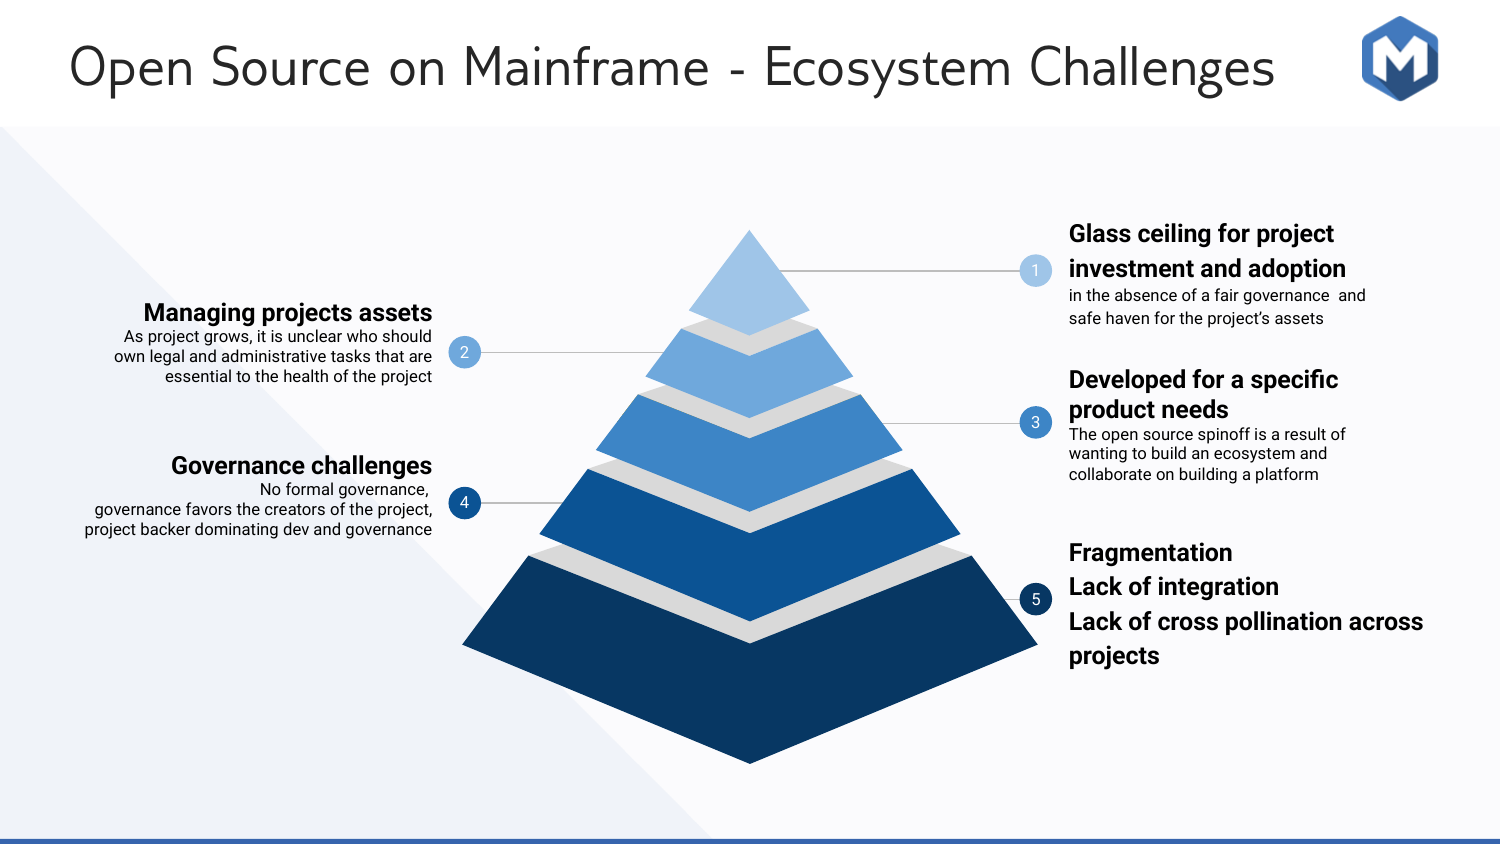

# Open Source on Mainframe - Ecosystem Challenges
Glass ceiling for project investment and adoption
in the absence of a fair governance  and safe haven for the project’s assets

1

Managing projects assets
As project grows, it is unclear who should own legal and administrative tasks that are essential to the health of the project

2

Developed for a specific product needs
The open source spinoff is a result of wanting to build an ecosystem and collaborate on building a platform
3

Governance challenges
No formal governance,
governance favors the creators of the project,
project backer dominating dev and governance

4

Fragmentation
Lack of integration
Lack of cross pollination across projects
5